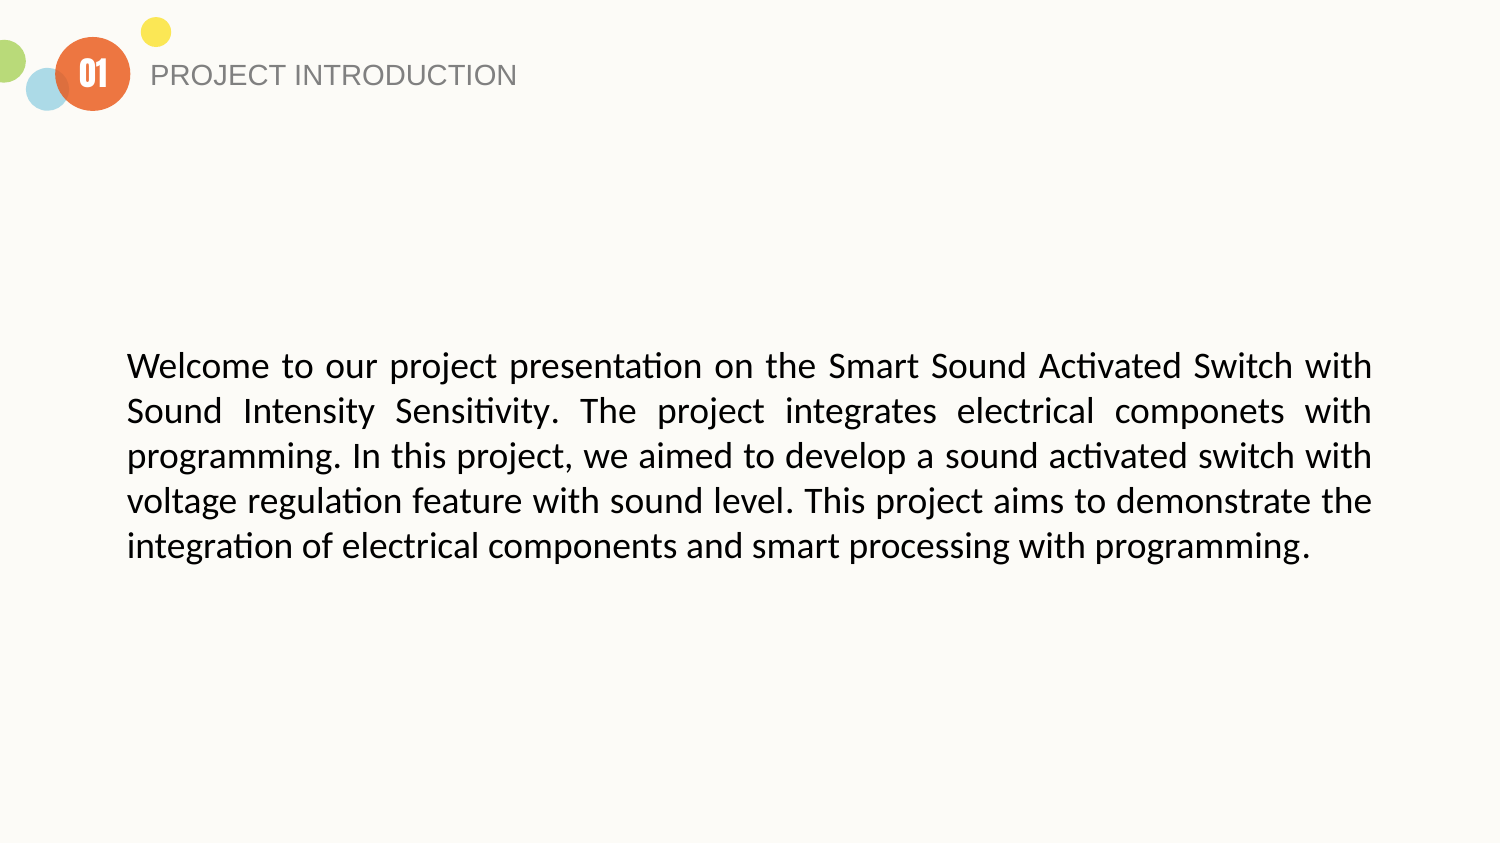

01
PROJECT INTRODUCTION

Welcome to our project presentation on the Smart Sound Activated Switch with Sound Intensity Sensitivity. The project integrates electrical componets with programming. In this project, we aimed to develop a sound activated switch with voltage regulation feature with sound level. This project aims to demonstrate the integration of electrical components and smart processing with programming.
4